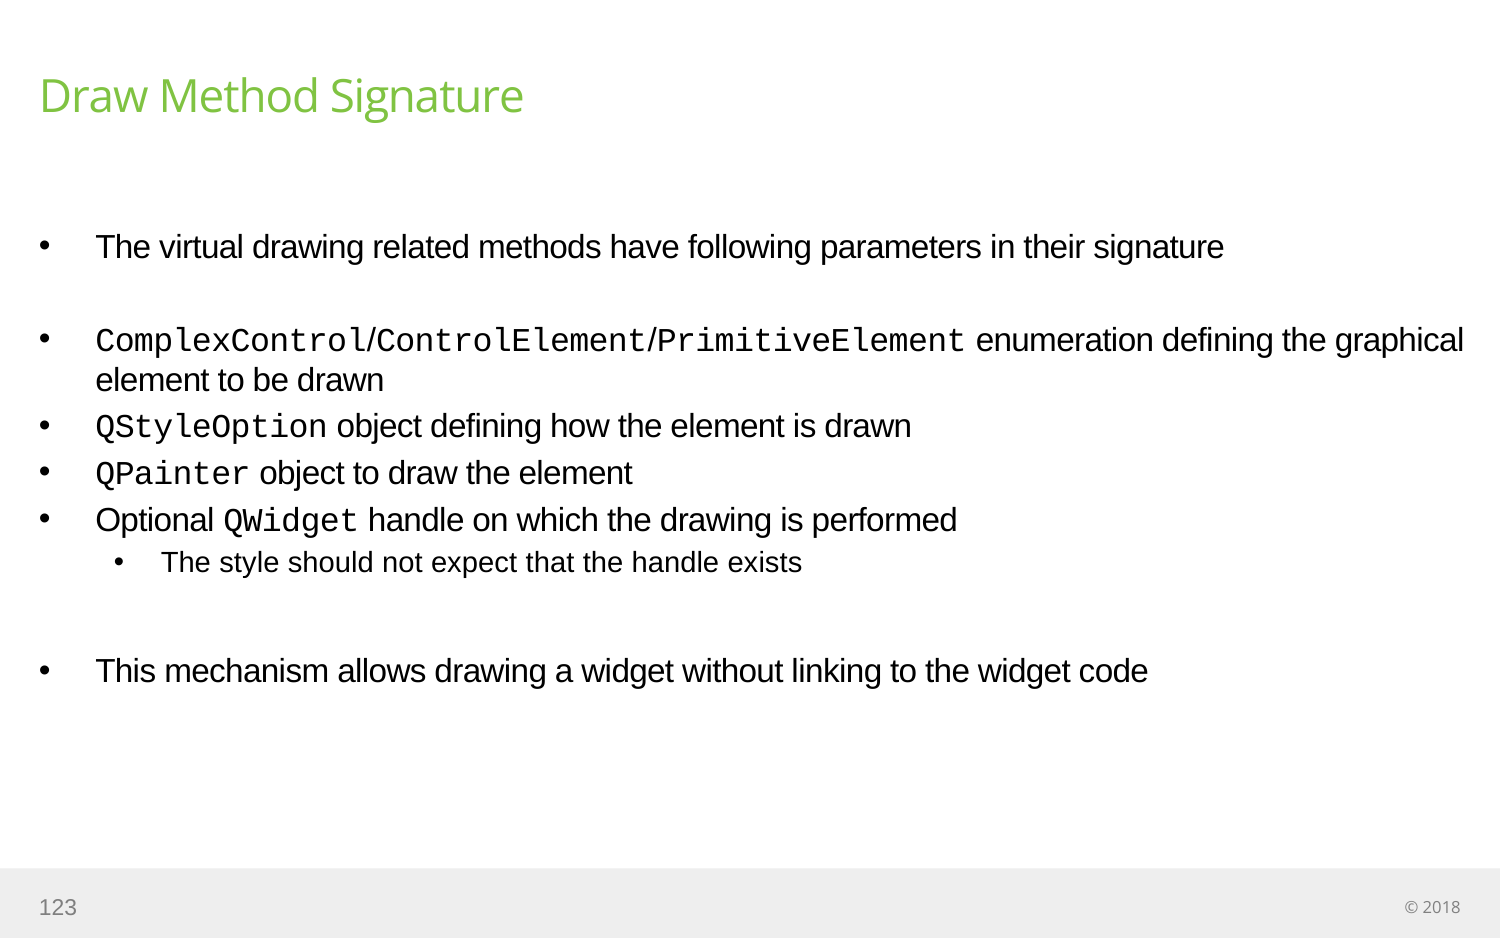

# Draw Method Signature
The virtual drawing related methods have following parameters in their signature

ComplexControl/ControlElement/PrimitiveElement enumeration defining the graphical element to be drawn
QStyleOption object defining how the element is drawn
QPainter object to draw the element
Optional QWidget handle on which the drawing is performed
The style should not expect that the handle exists

This mechanism allows drawing a widget without linking to the widget code

123
© 2018